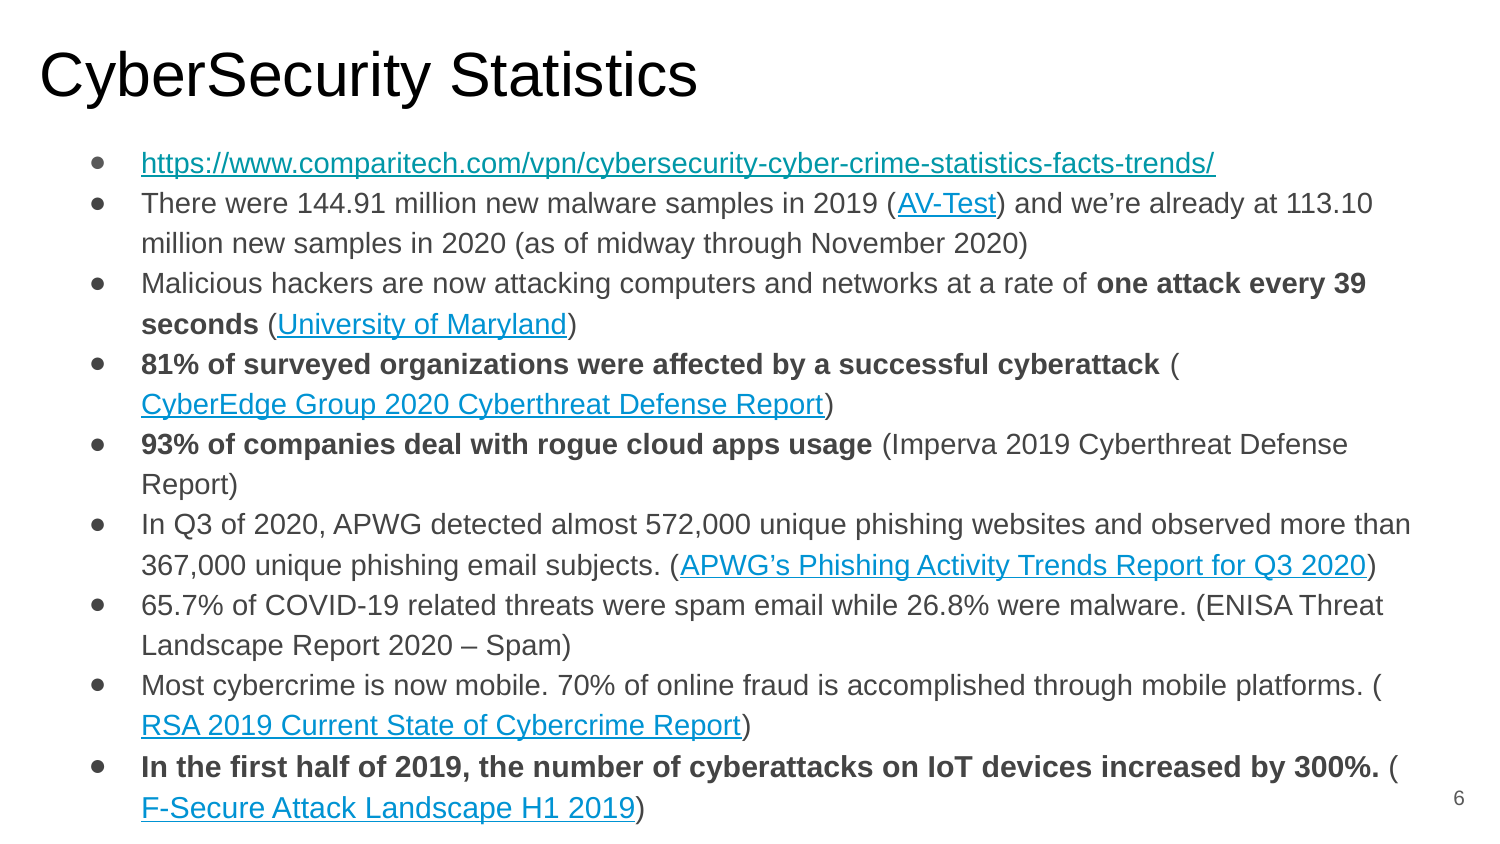

# CyberSecurity Statistics

https://www.comparitech.com/vpn/cybersecurity-cyber-crime-statistics-facts-trends/
There were 144.91 million new malware samples in 2019 (AV-Test) and we’re already at 113.10 million new samples in 2020 (as of midway through November 2020)
Malicious hackers are now attacking computers and networks at a rate of one attack every 39 seconds (University of Maryland)
81% of surveyed organizations were aﬀected by a successful cyberattack (CyberEdge Group 2020 Cyberthreat Defense Report)
93% of companies deal with rogue cloud apps usage (Imperva 2019 Cyberthreat Defense Report)
In Q3 of 2020, APWG detected almost 572,000 unique phishing websites and observed more than 367,000 unique phishing email subjects. (APWG’s Phishing Activity Trends Report for Q3 2020)
65.7% of COVID-19 related threats were spam email while 26.8% were malware. (ENISA Threat Landscape Report 2020 – Spam)
Most cybercrime is now mobile. 70% of online fraud is accomplished through mobile platforms. (RSA 2019 Current State of Cybercrime Report)
In the first half of 2019, the number of cyberattacks on IoT devices increased by 300%. (F-Secure Attack Landscape H1 2019)

6